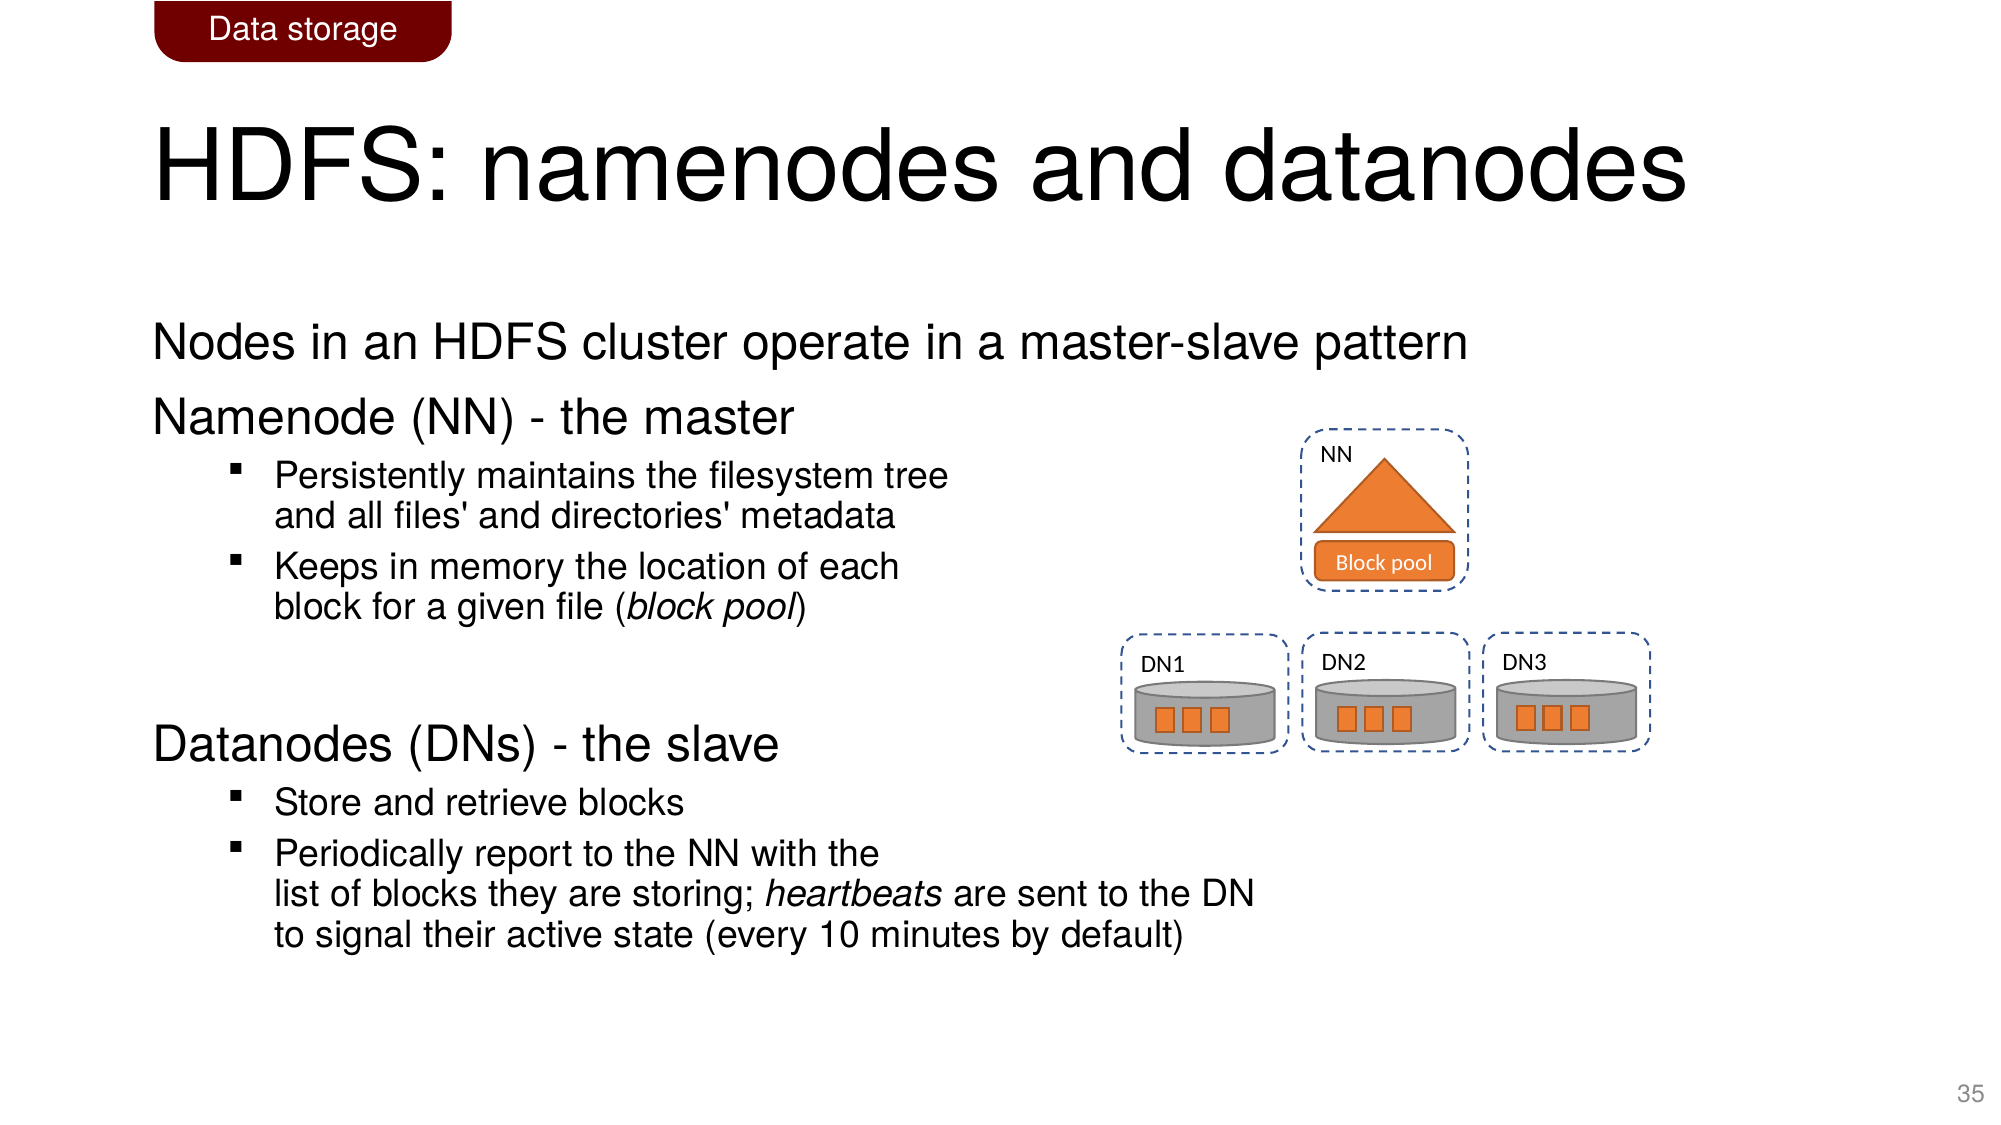

Data storage
# HDFS: namenodes and datanodes
Nodes in an HDFS cluster operate in a master-slave pattern
Namenode (NN) - the master
Persistently maintains the filesystem tree
and all files' and directories' metadata
Keeps in memory the location of each
block for a given file (block pool)

Datanodes (DNs) - the slave
Store and retrieve blocks
Periodically report to the NN with the
list of blocks they are storing; heartbeats are sent to the DN
to signal their active state (every 10 minutes by default)

NN

Block pool

DN2
DN3
DN1

35